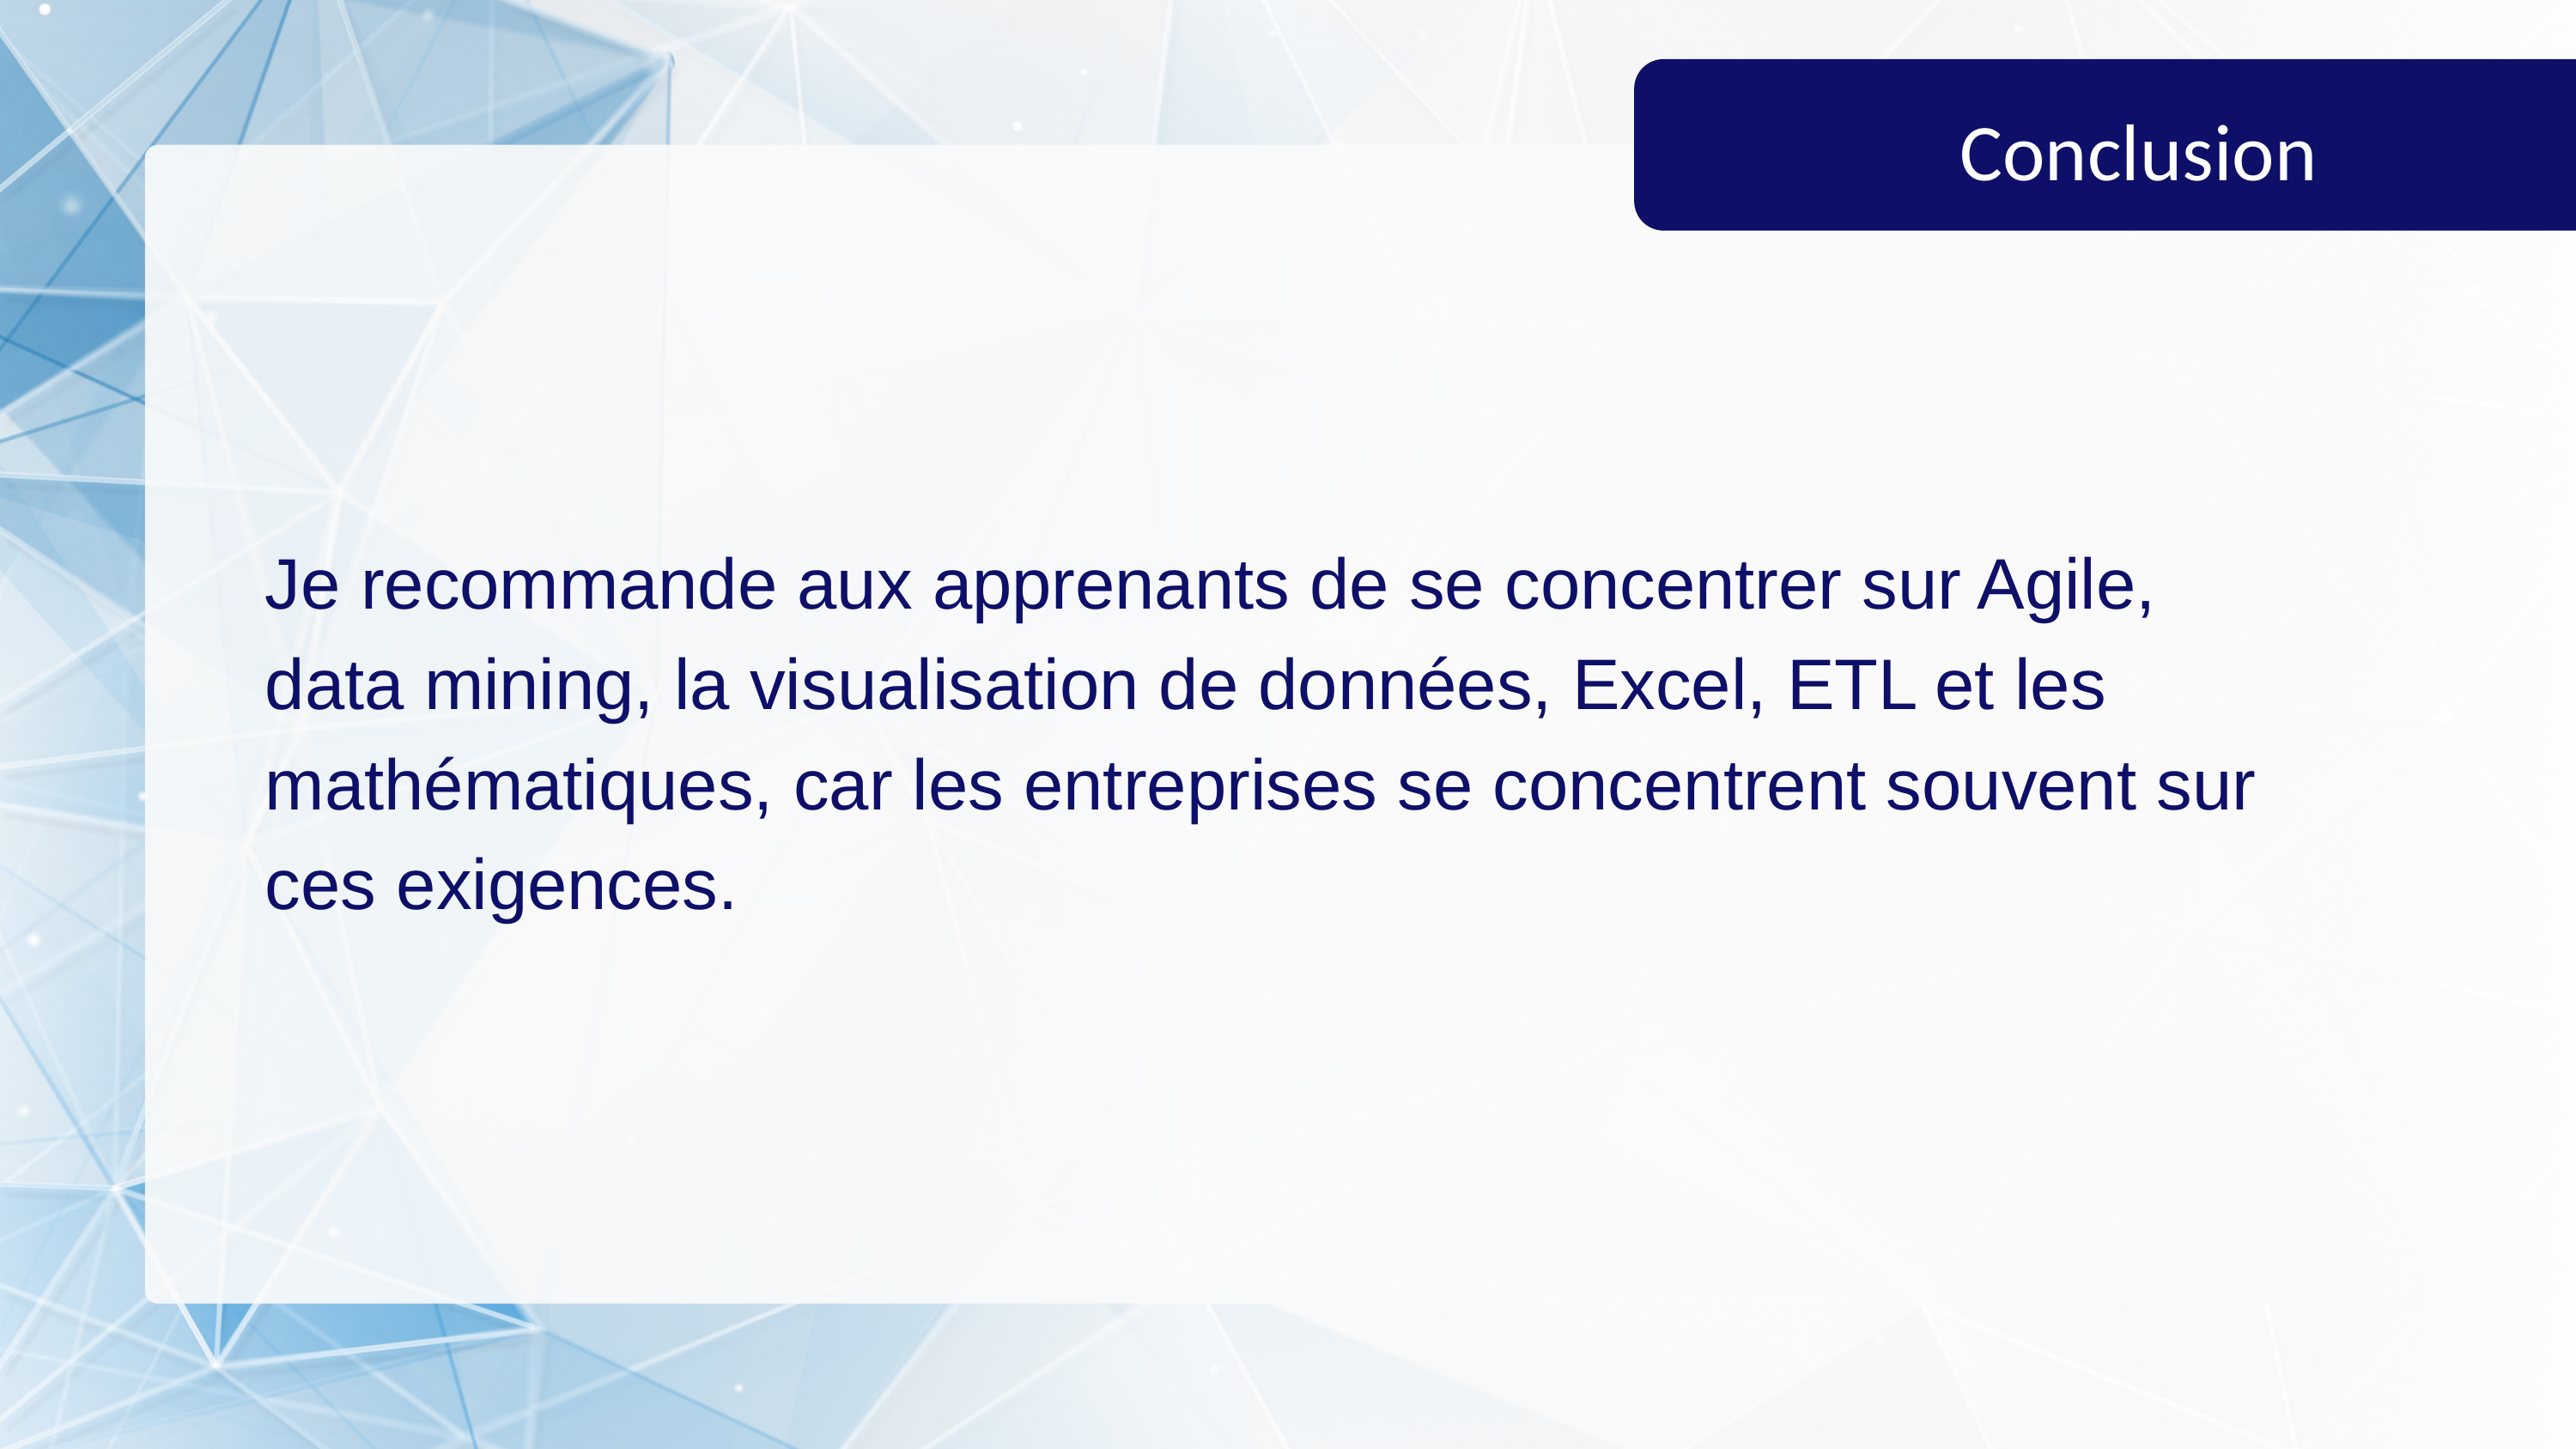

﻿Conclusion

Je recommande aux apprenants de se concentrer sur Agile, data mining, la visualisation de données, Excel, ETL et les mathématiques, car les entreprises se concentrent souvent sur ces exigences.